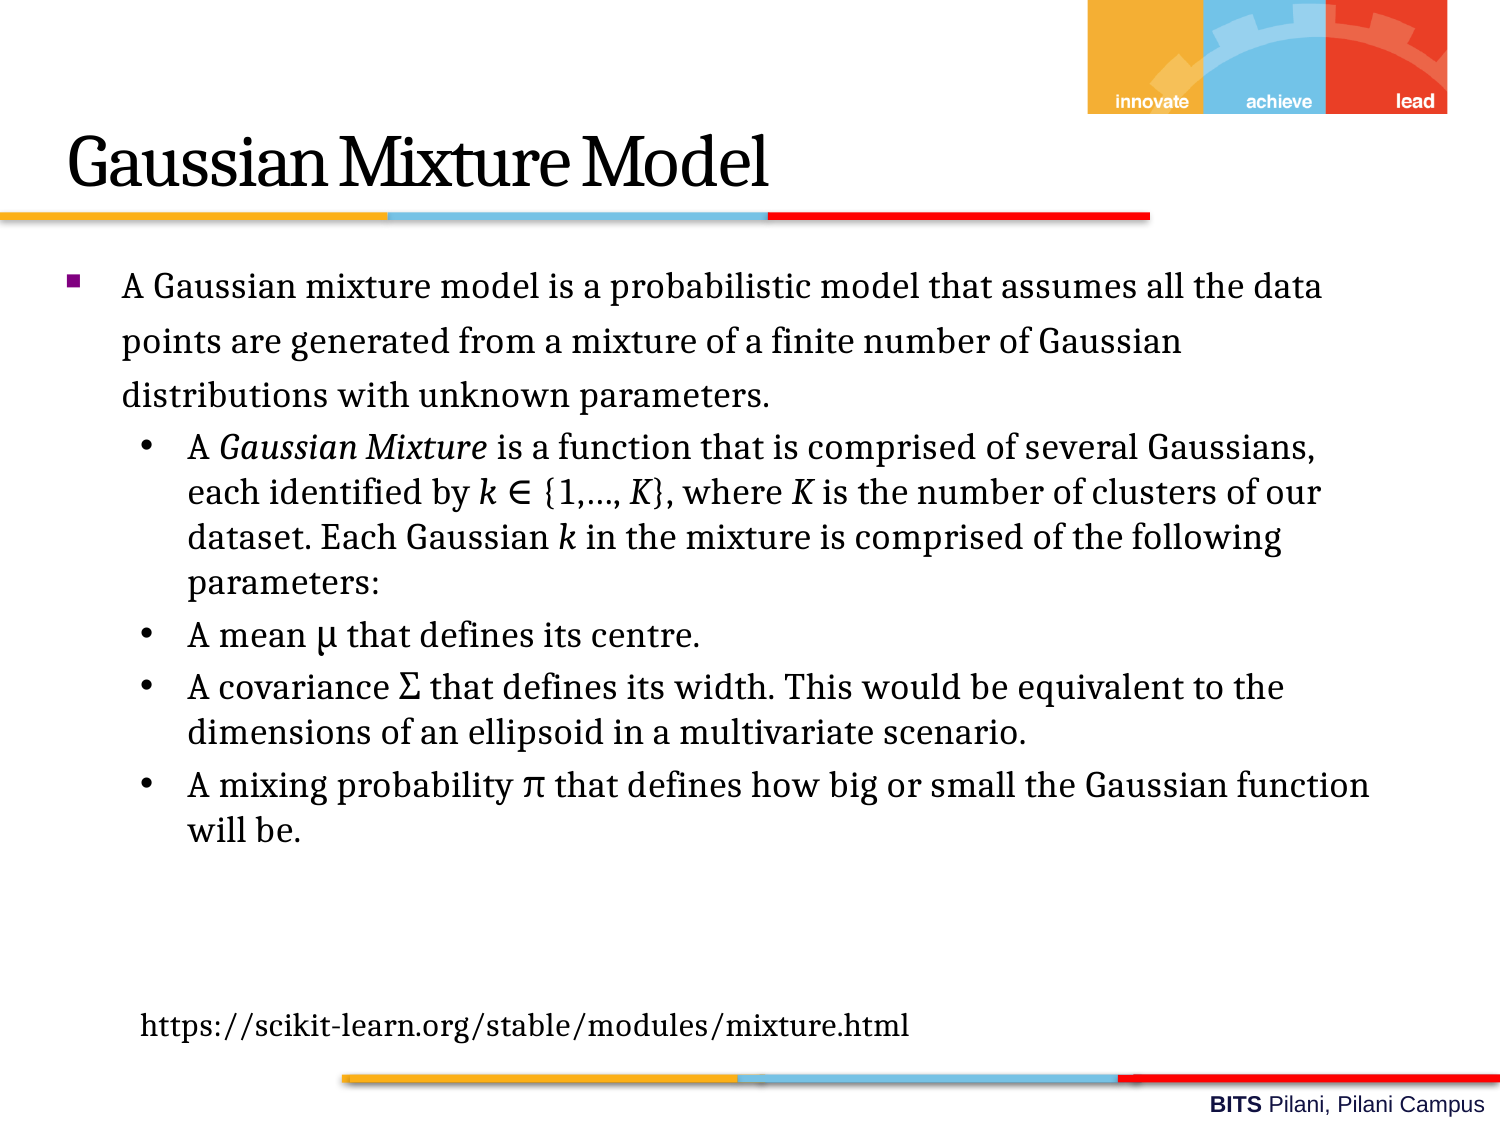

Gaussian Mixture Model
A Gaussian mixture model is a probabilistic model that assumes all the data points are generated from a mixture of a finite number of Gaussian distributions with unknown parameters.
A Gaussian Mixture is a function that is comprised of several Gaussians, each identified by k ∈ {1,…, K}, where K is the number of clusters of our dataset. Each Gaussian k in the mixture is comprised of the following parameters:
A mean μ that defines its centre.
A covariance Σ that defines its width. This would be equivalent to the dimensions of an ellipsoid in a multivariate scenario.
A mixing probability π that defines how big or small the Gaussian function will be.

https://scikit-learn.org/stable/modules/mixture.html